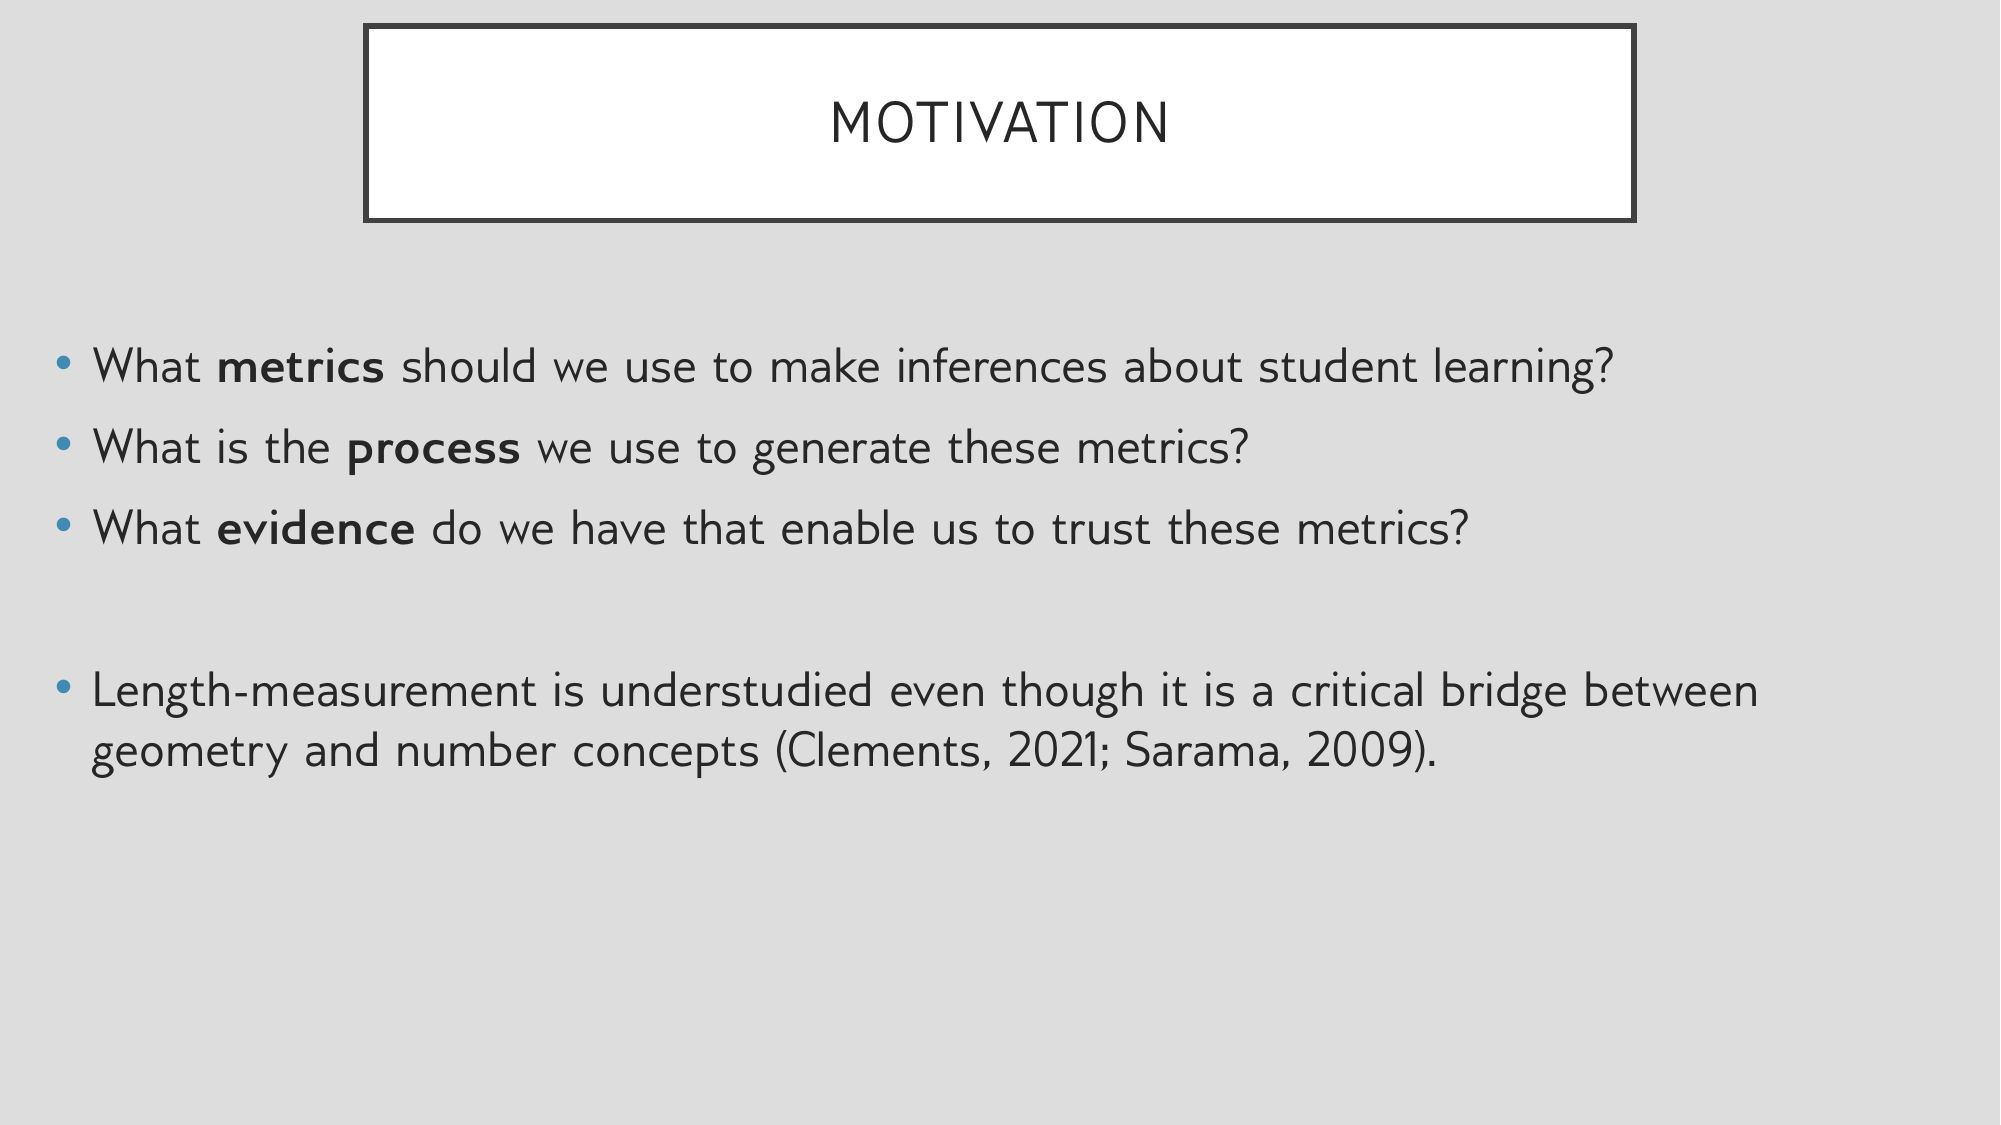

# Motivation

What metrics should we use to make inferences about student learning?
What is the process we use to generate these metrics?
What evidence do we have that enable us to trust these metrics?

Length-measurement is understudied even though it is a critical bridge between geometry and number concepts (Clements, 2021; Sarama, 2009).